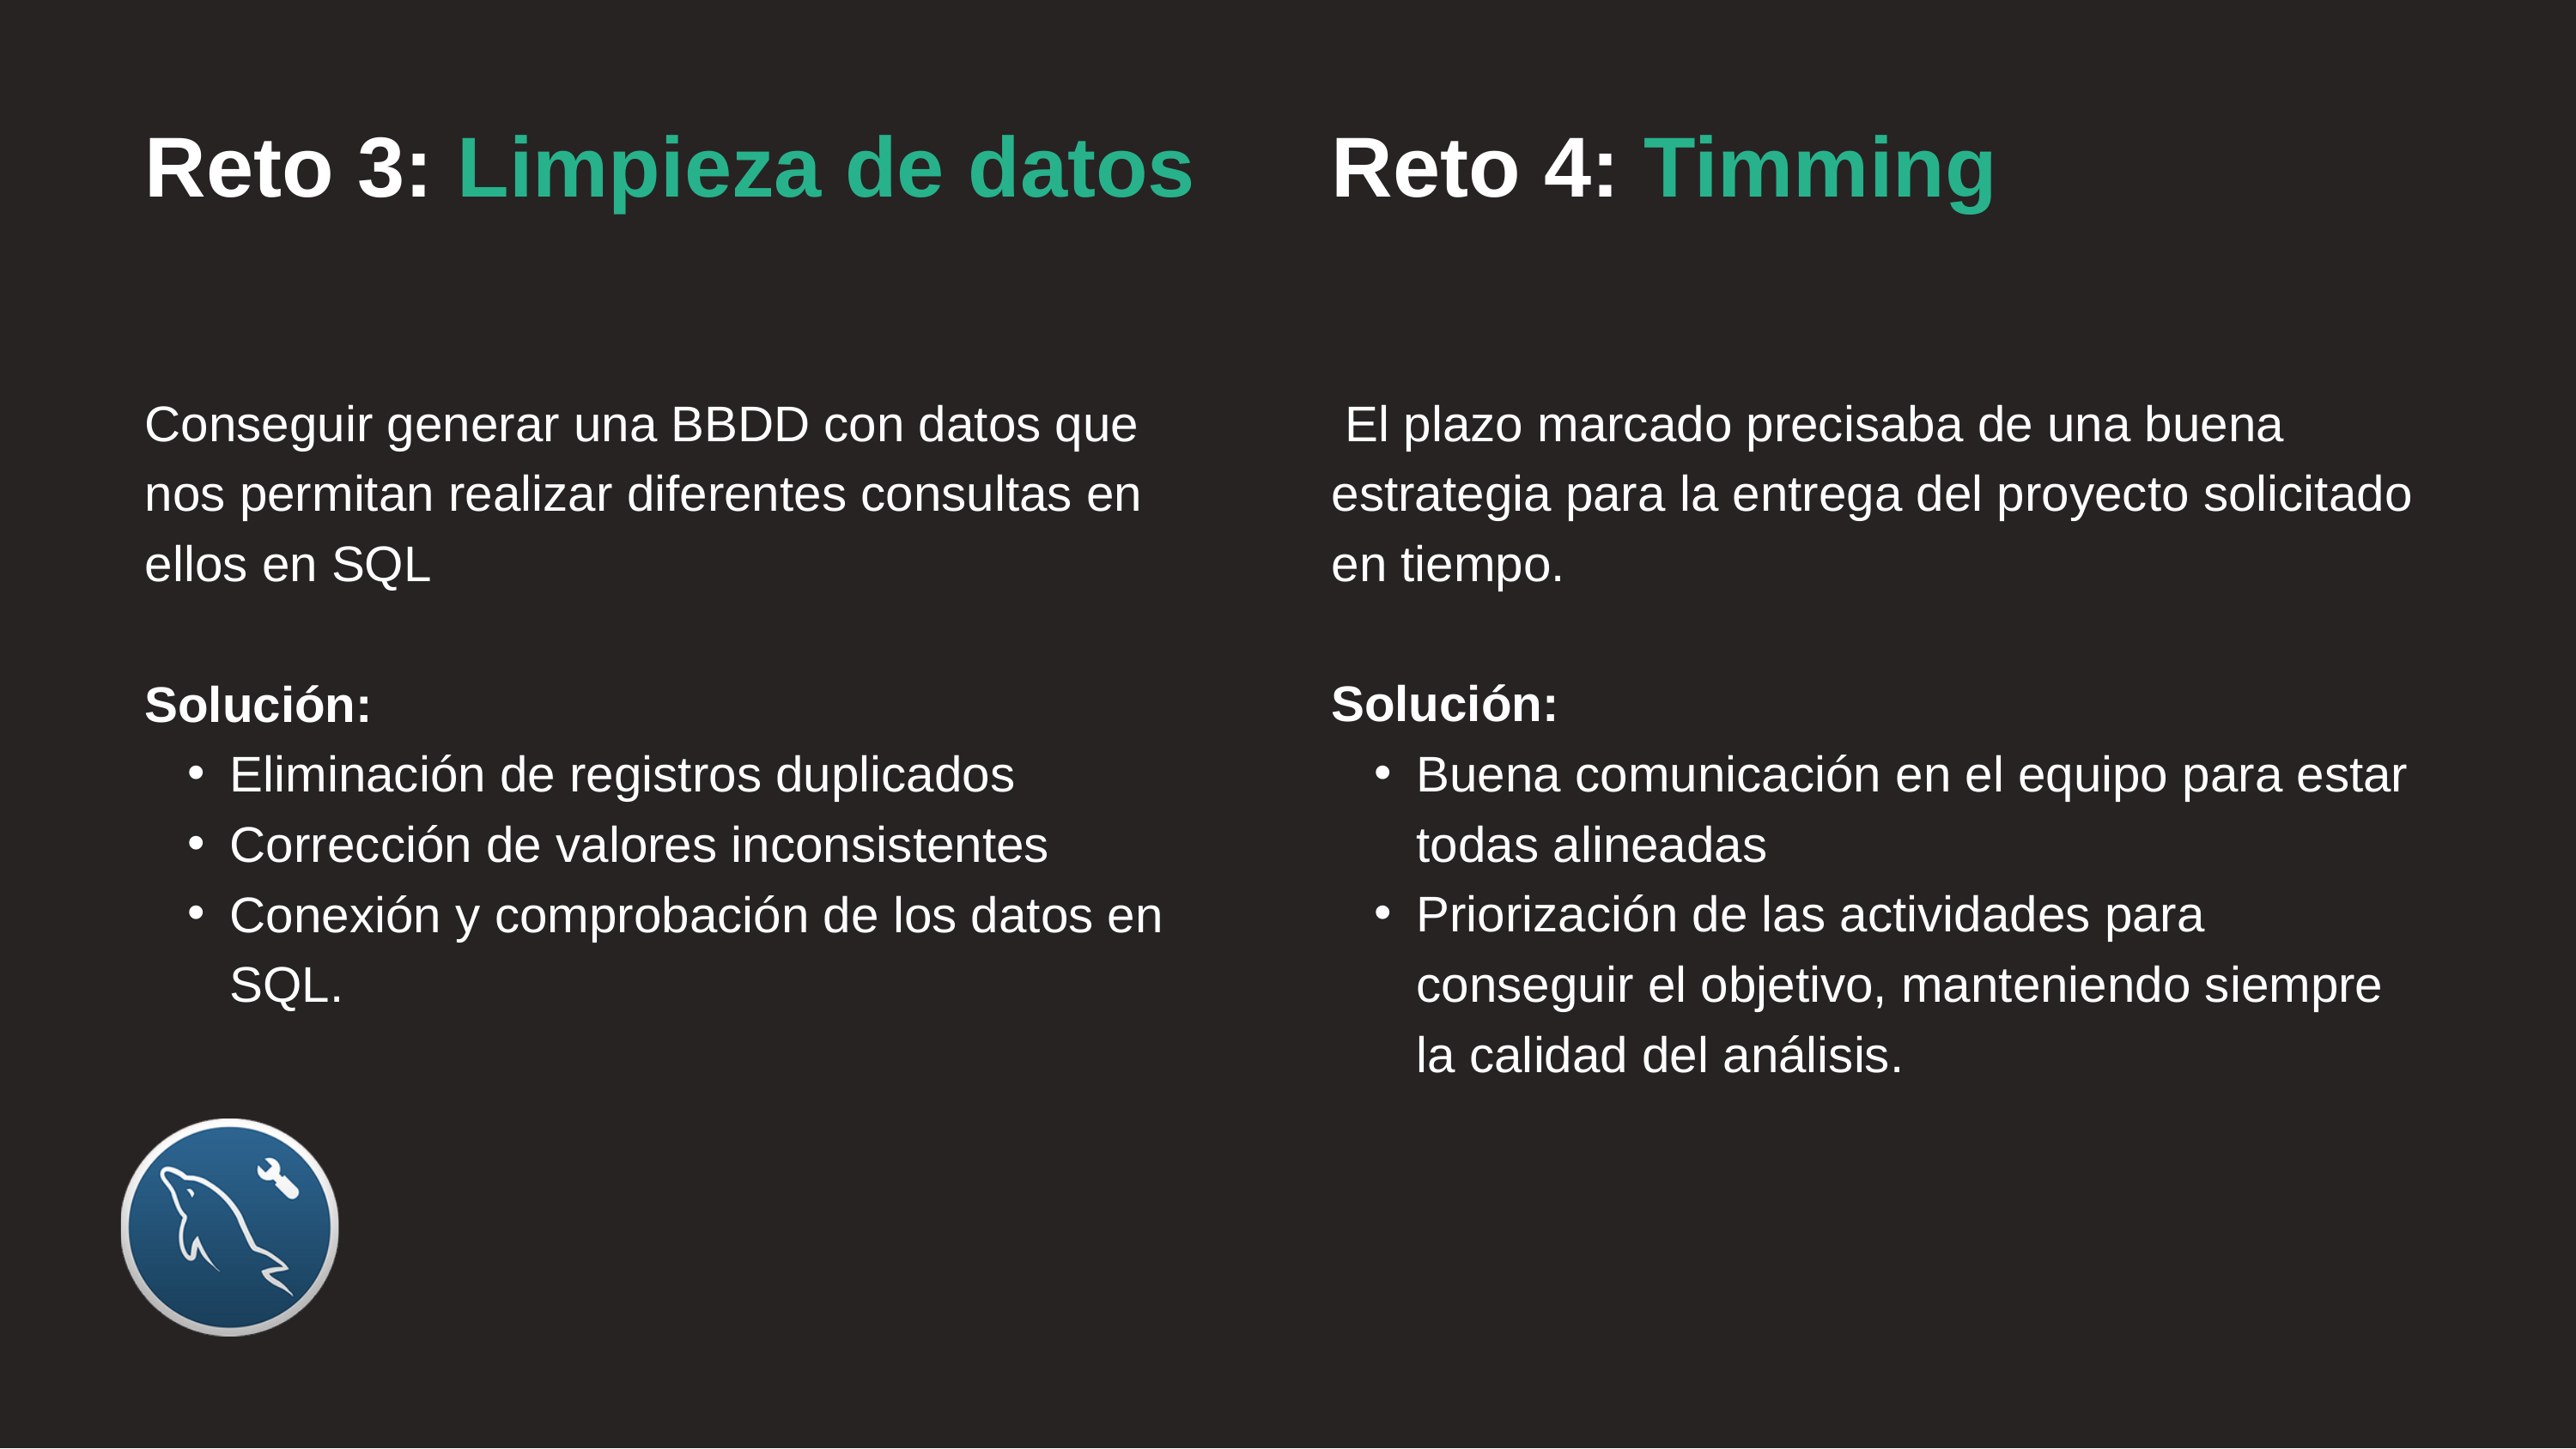

Reto 3: Limpieza de datos
Reto 4: Timming

Conseguir generar una BBDD con datos que nos permitan realizar diferentes consultas en ellos en SQL

Solución:
Eliminación de registros duplicados
Corrección de valores inconsistentes
Conexión y comprobación de los datos en SQL.
 El plazo marcado precisaba de una buena estrategia para la entrega del proyecto solicitado en tiempo.

Solución:
Buena comunicación en el equipo para estar todas alineadas
Priorización de las actividades para conseguir el objetivo, manteniendo siempre la calidad del análisis.